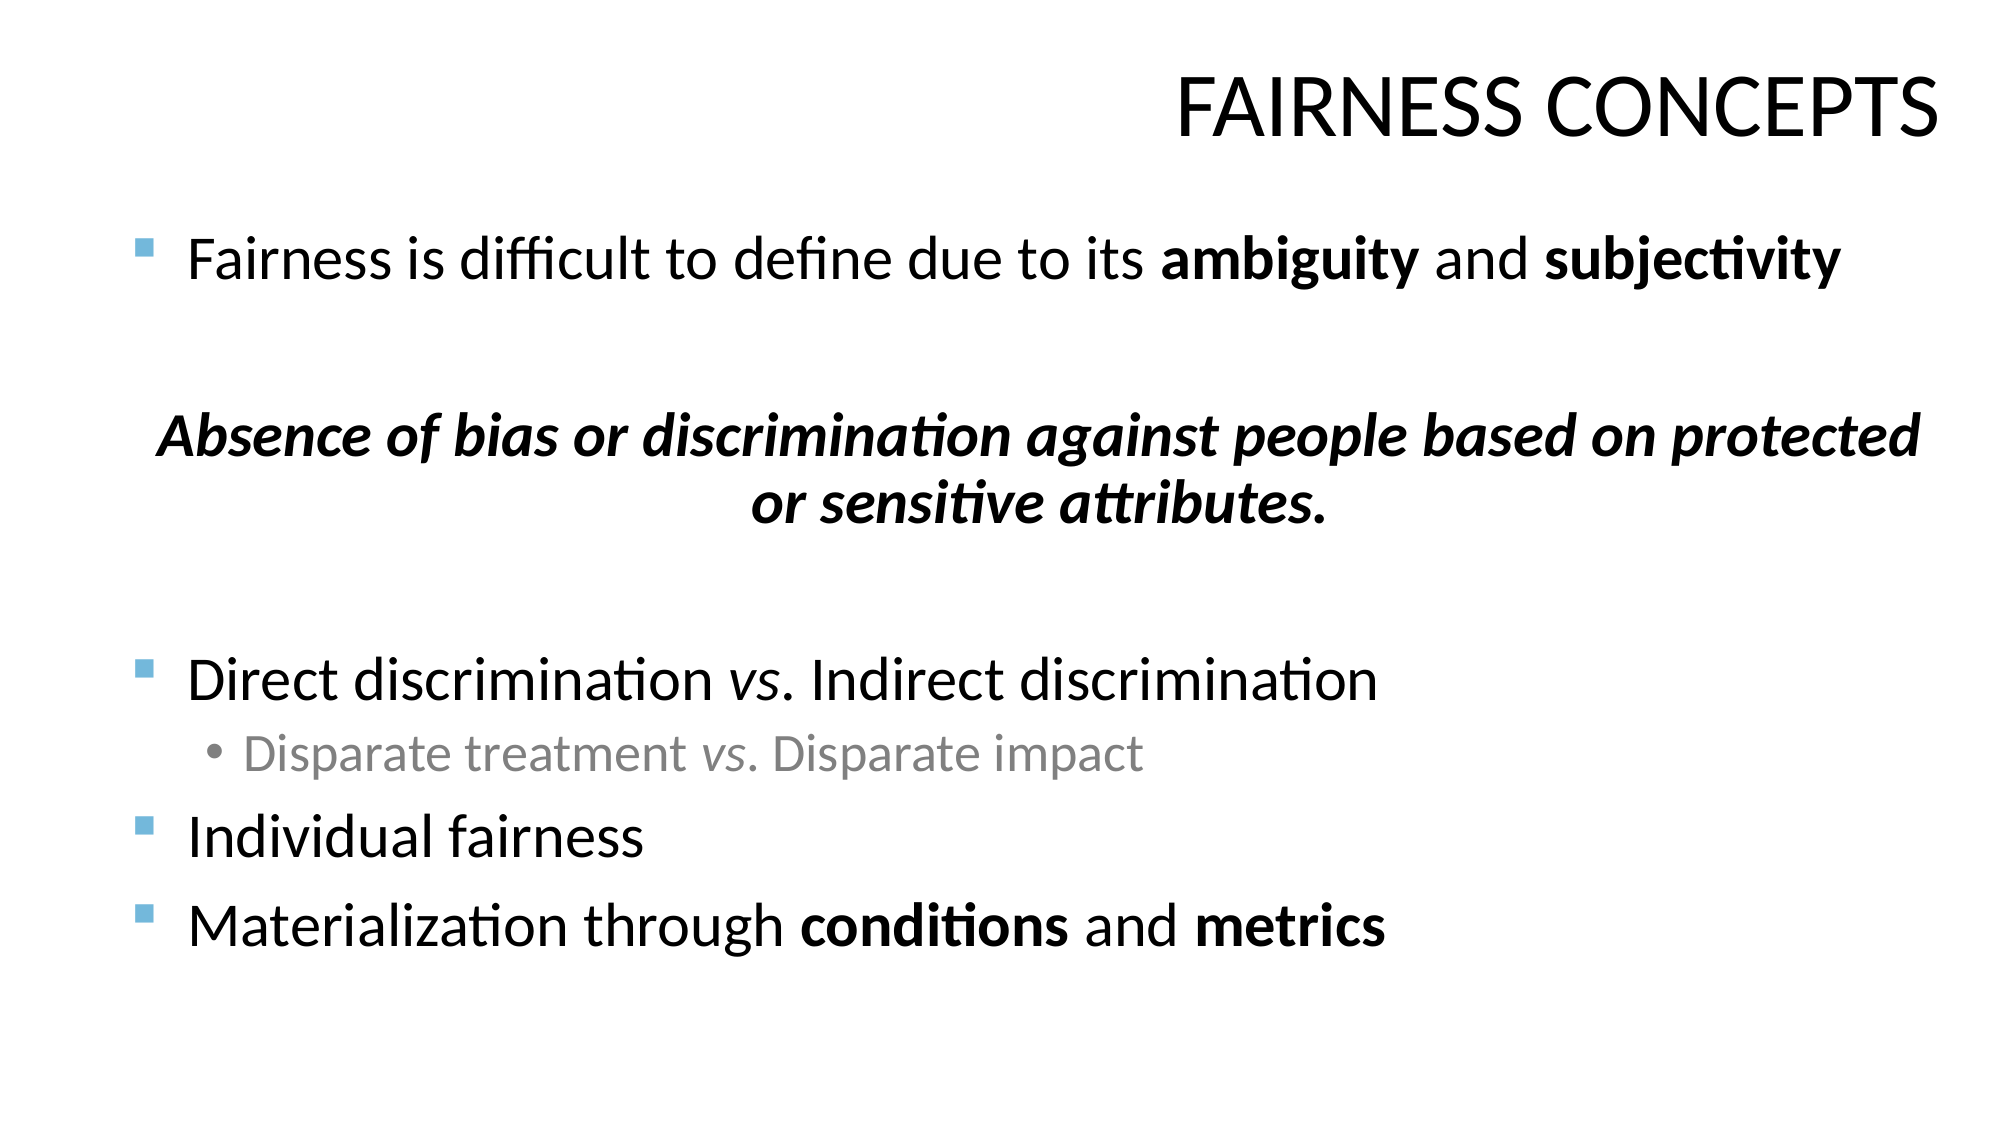

# Fairness Concepts
Fairness is difficult to define due to its ambiguity and subjectivity

Absence of bias or discrimination against people based on protected or sensitive attributes.

Direct discrimination vs. Indirect discrimination
Disparate treatment vs. Disparate impact
Individual fairness
Materialization through conditions and metrics